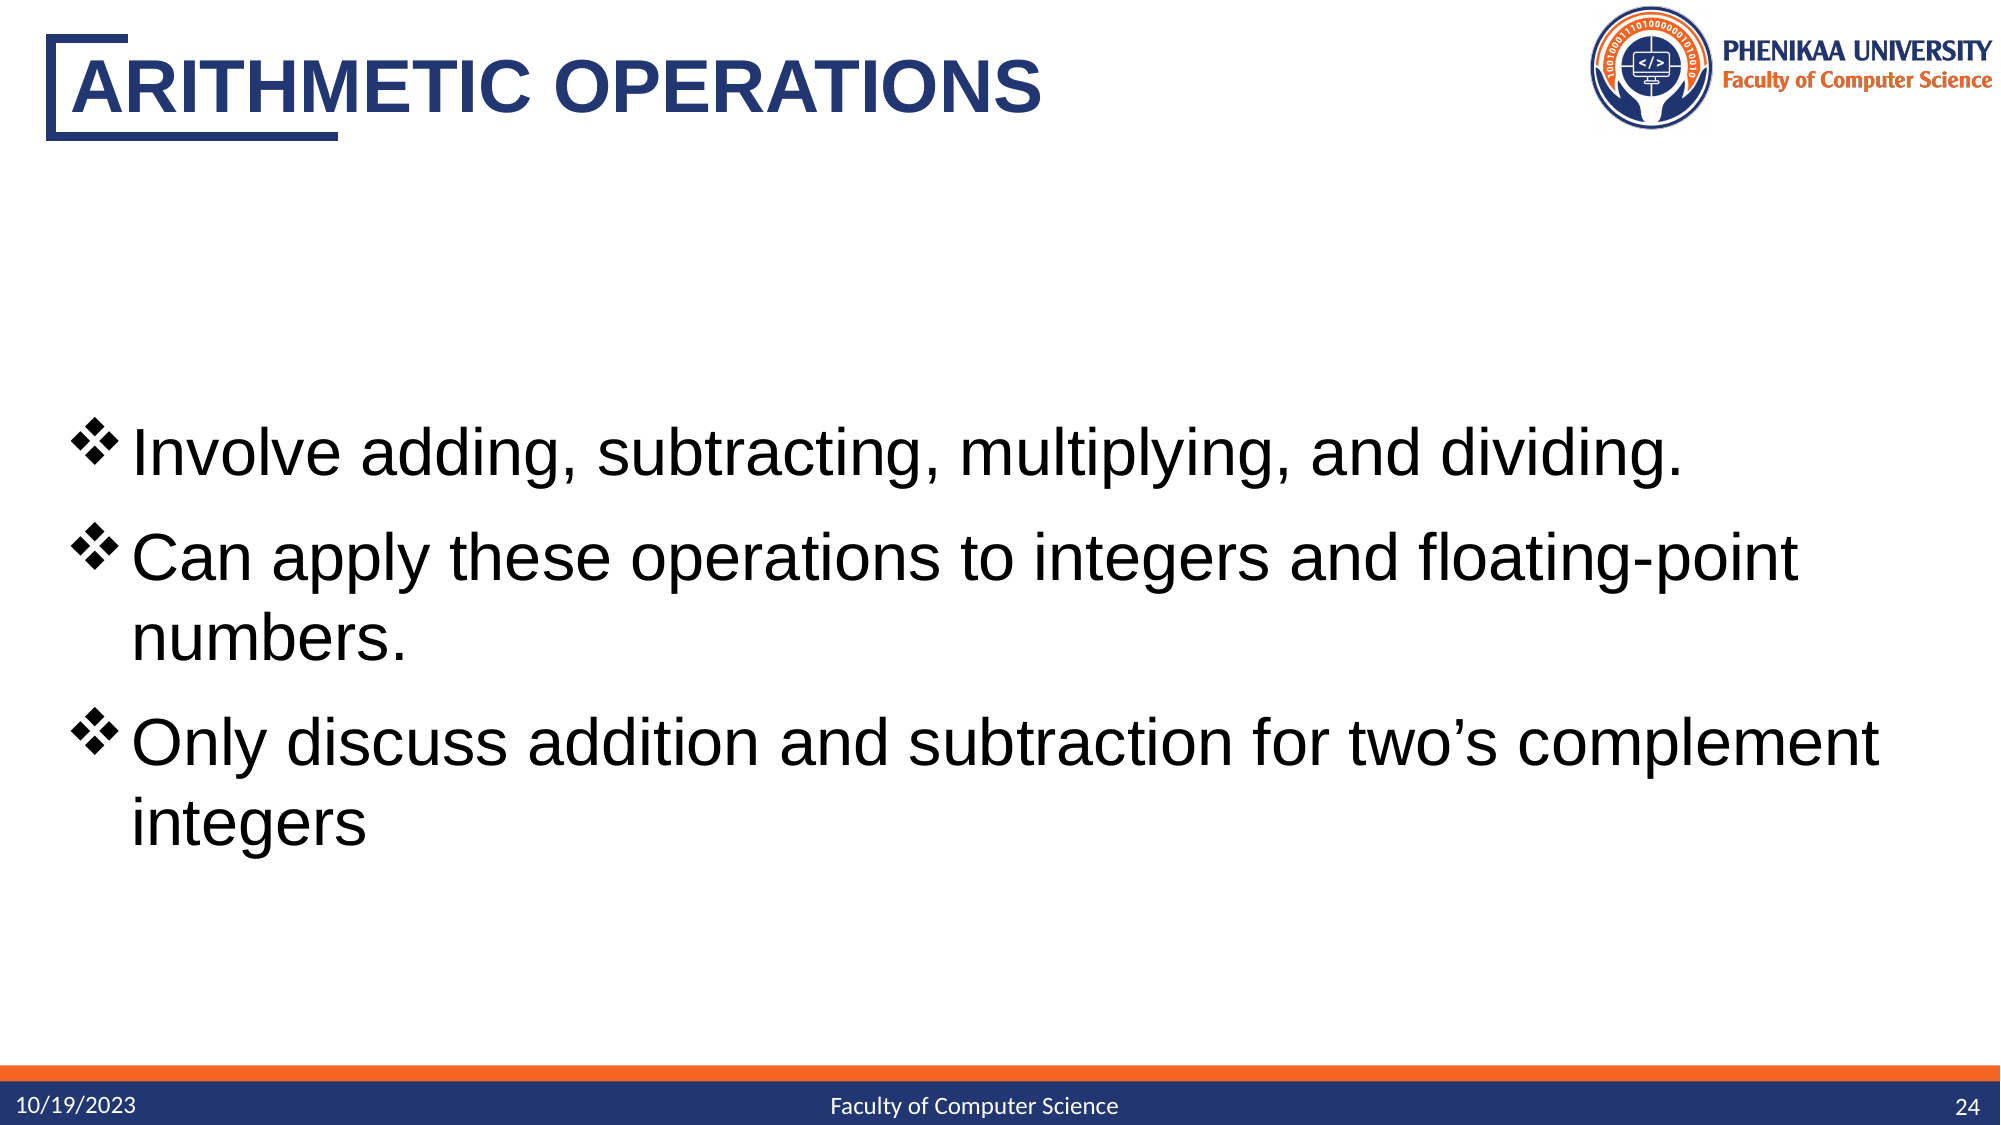

# ARITHMETIC OPERATIONS

Involve adding, subtracting, multiplying, and dividing.
Can apply these operations to integers and floating-point numbers.
Only discuss addition and subtraction for two’s complement integers

10/19/2023
24
Faculty of Computer Science